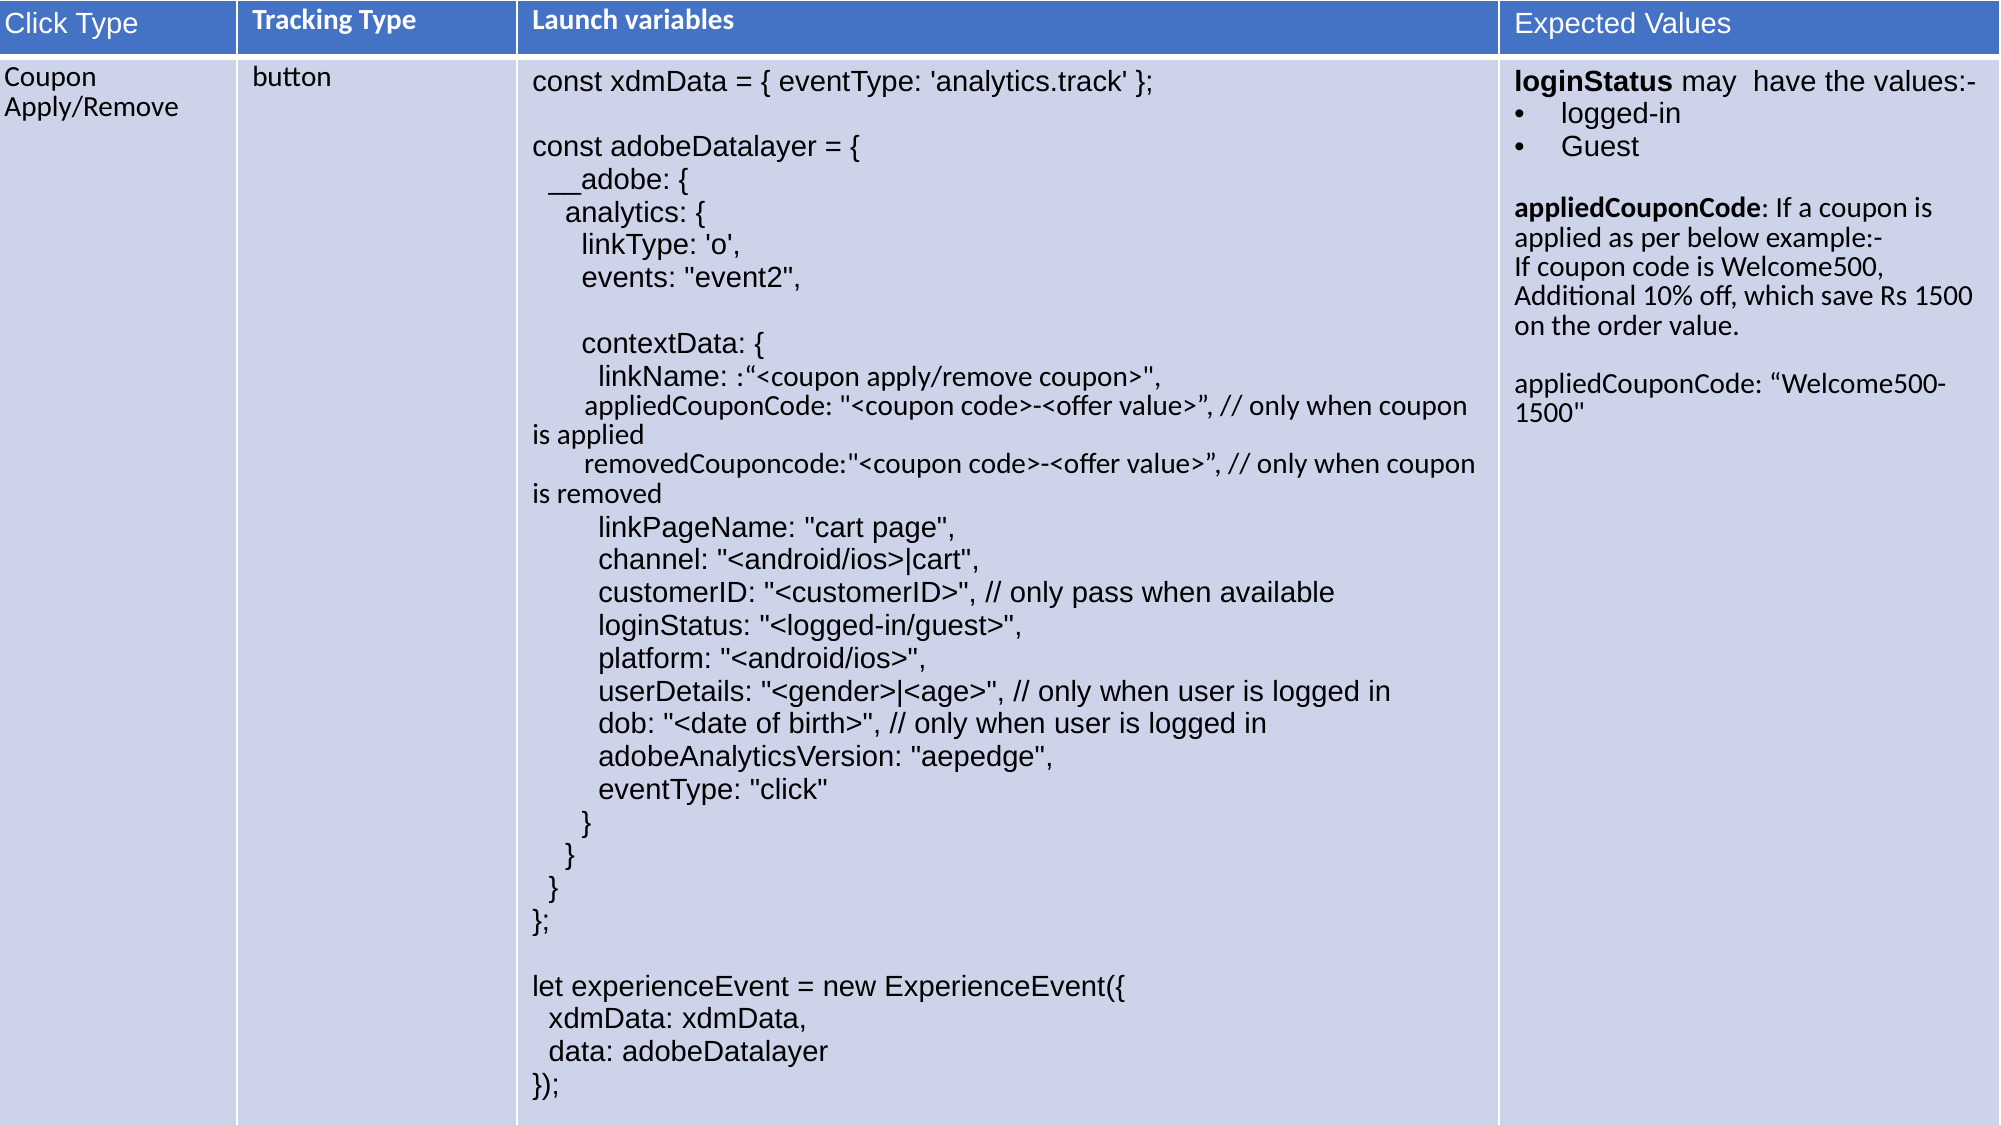

| Click Type | Tracking Type | Launch variables | Expected Values |
| --- | --- | --- | --- |
| Coupon Apply/Remove | button | const xdmData = { eventType: 'analytics.track' }; const adobeDatalayer = { \_\_adobe: { analytics: { linkType: 'o', events: "event2", contextData: { linkName: :“<coupon apply/remove coupon>",​ appliedCouponCode: "<coupon code>-<offer value>”, // only when coupon is applied removedCouponcode:"<coupon code>-<offer value>”, // only when coupon is removed linkPageName: "cart page", channel: "<android/ios>|cart", customerID: "<customerID>", // only pass when available loginStatus: "<logged-in/guest>", platform: "<android/ios>", userDetails: "<gender>|<age>", // only when user is logged in dob: "<date of birth>", // only when user is logged in adobeAnalyticsVersion: "aepedge", eventType: "click" } } } }; let experienceEvent = new ExperienceEvent({ xdmData: xdmData, data: adobeDatalayer }); Edge.sendEvent(experienceEvent); | loginStatus may have the values:- logged-in Guest appliedCouponCode: If a coupon is applied as per below example:-​ If coupon code is Welcome500, Additional 10% off, which save Rs 1500 on the order value. appliedCouponCode: “Welcome500-1500" |